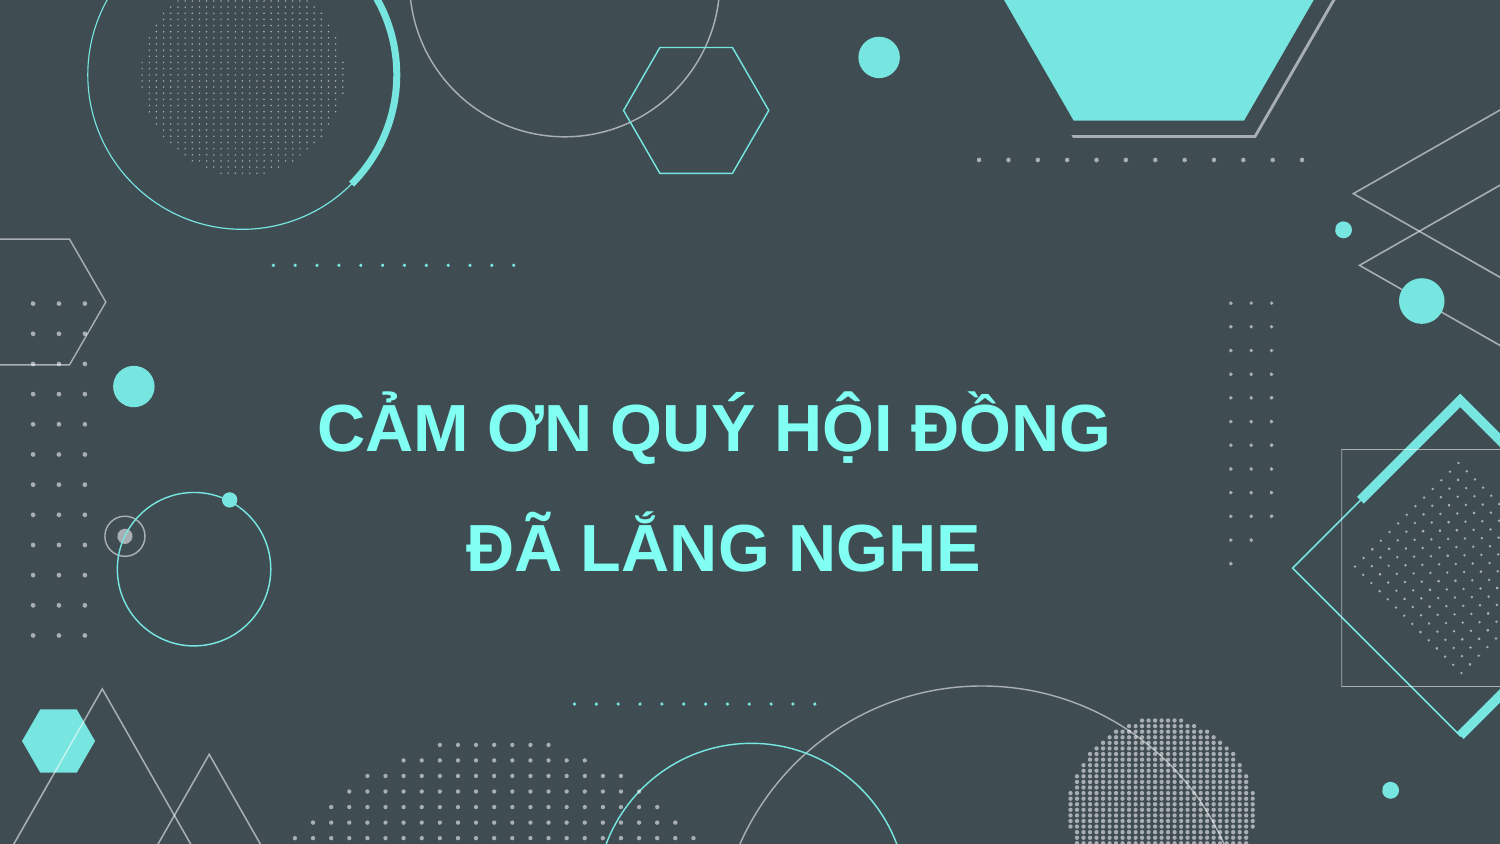

# CẢM ƠN QUÝ HỘI ĐỒNG ĐÃ LẮNG NGHE